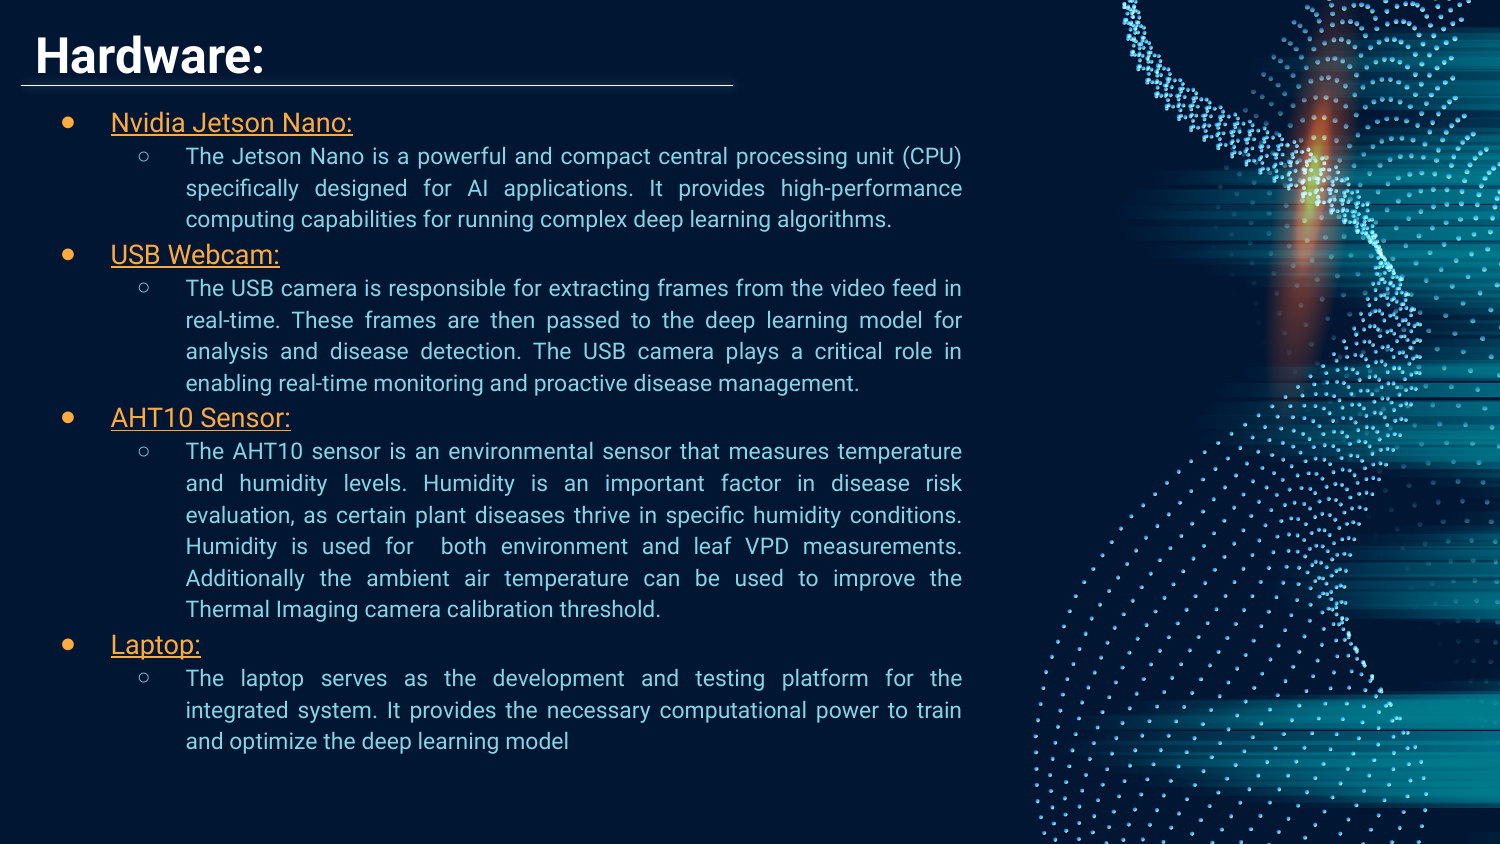

# Hardware:
Nvidia Jetson Nano:
The Jetson Nano is a powerful and compact central processing unit (CPU) specifically designed for AI applications. It provides high-performance computing capabilities for running complex deep learning algorithms.
USB Webcam:
The USB camera is responsible for extracting frames from the video feed in real-time. These frames are then passed to the deep learning model for analysis and disease detection. The USB camera plays a critical role in enabling real-time monitoring and proactive disease management.
AHT10 Sensor:
The AHT10 sensor is an environmental sensor that measures temperature and humidity levels. Humidity is an important factor in disease risk evaluation, as certain plant diseases thrive in specific humidity conditions. Humidity is used for  both environment and leaf VPD measurements. Additionally the ambient air temperature can be used to improve the Thermal Imaging camera calibration threshold.
Laptop:
The laptop serves as the development and testing platform for the integrated system. It provides the necessary computational power to train and optimize the deep learning model